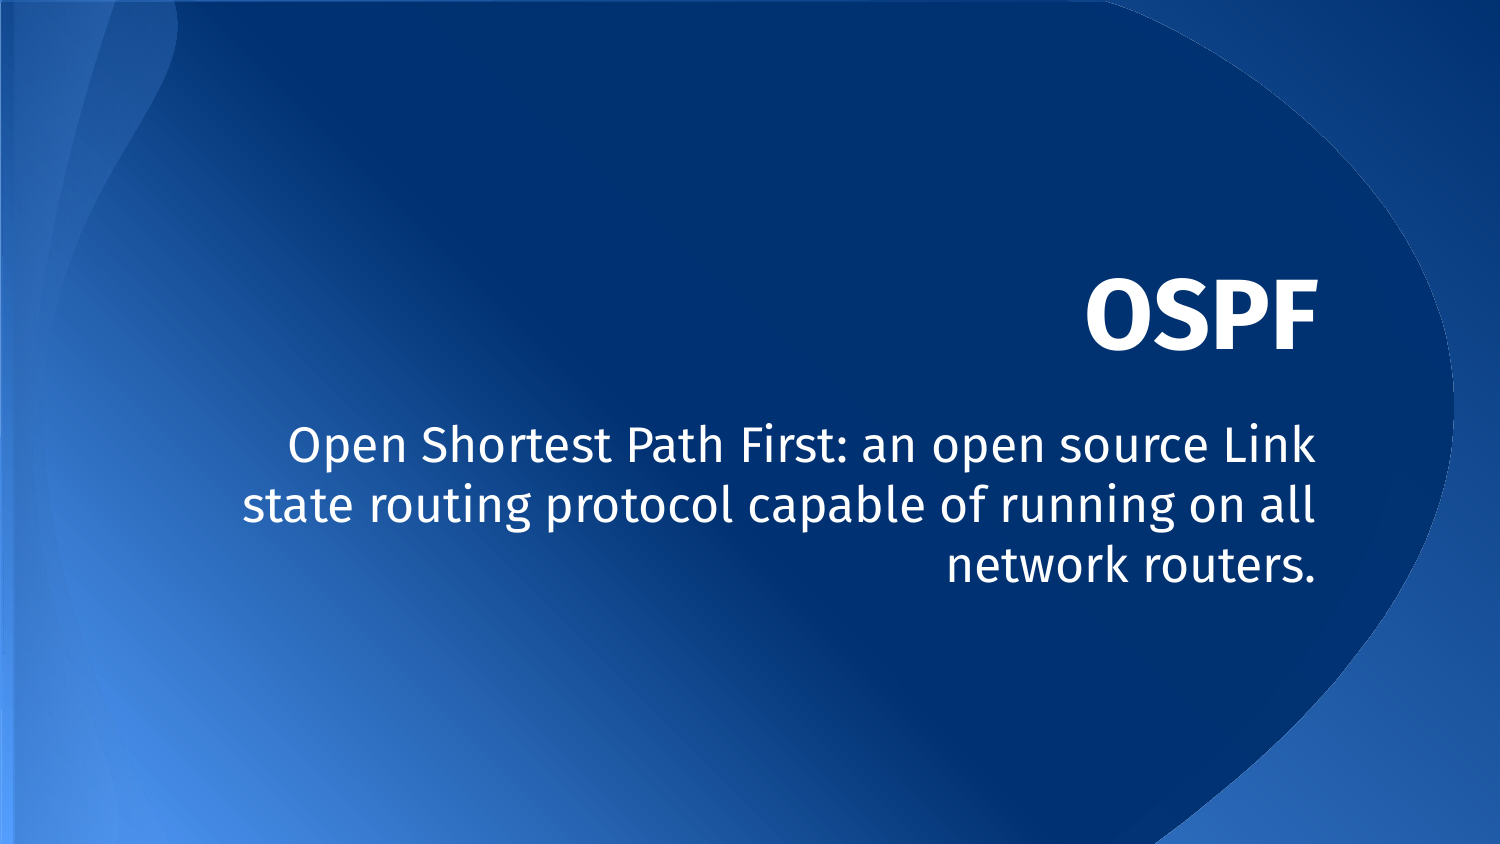

# OSPF
Open Shortest Path First: an open source Link state routing protocol capable of running on all network routers.